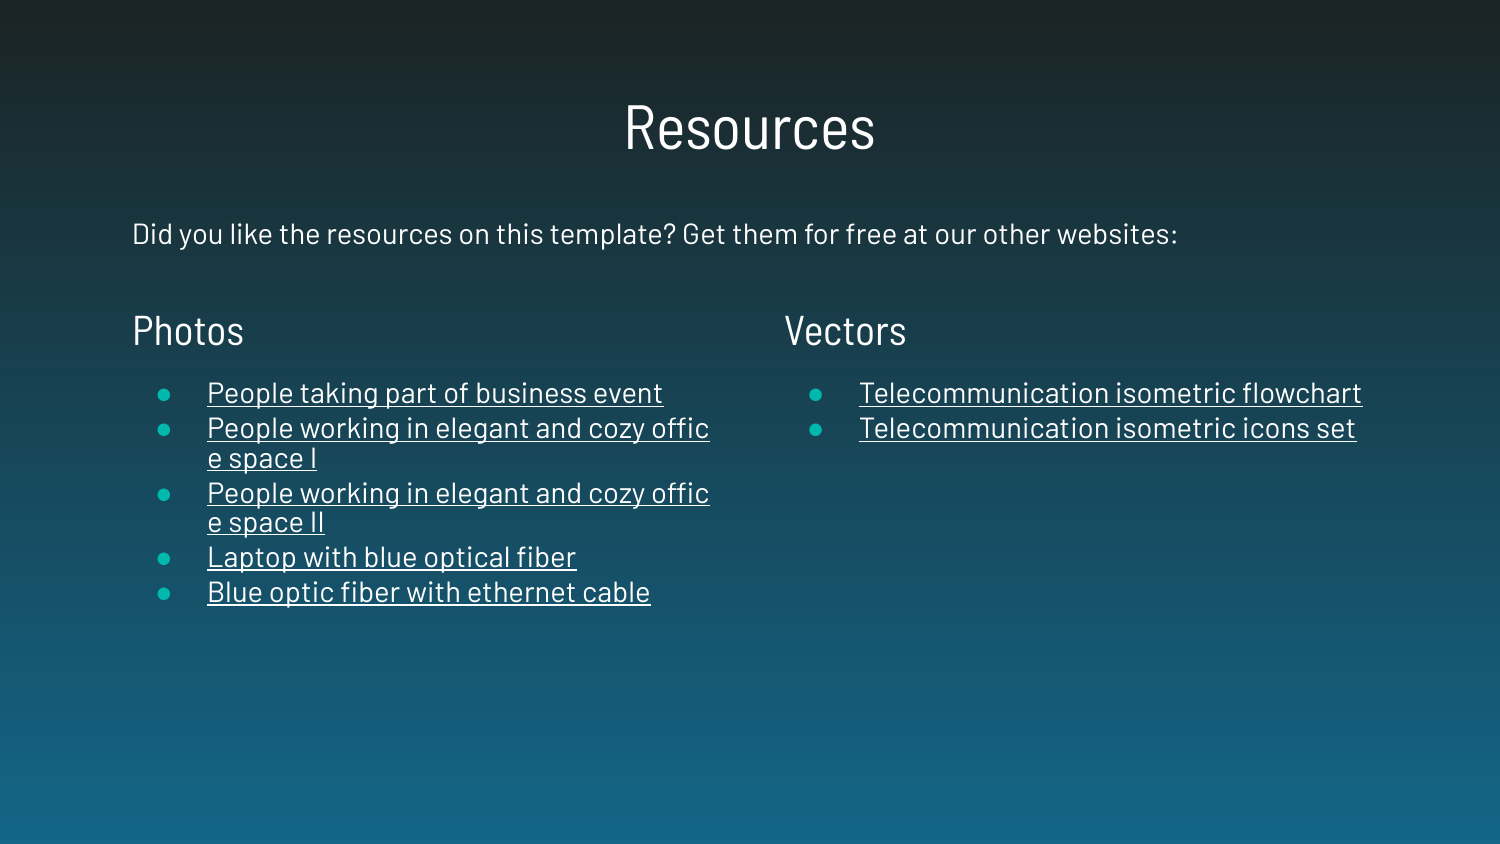

# Resources
Did you like the resources on this template? Get them for free at our other websites:
Photos
People taking part of business event
People working in elegant and cozy office space I
People working in elegant and cozy office space II
Laptop with blue optical fiber
Blue optic fiber with ethernet cable
Vectors
Telecommunication isometric flowchart
Telecommunication isometric icons set